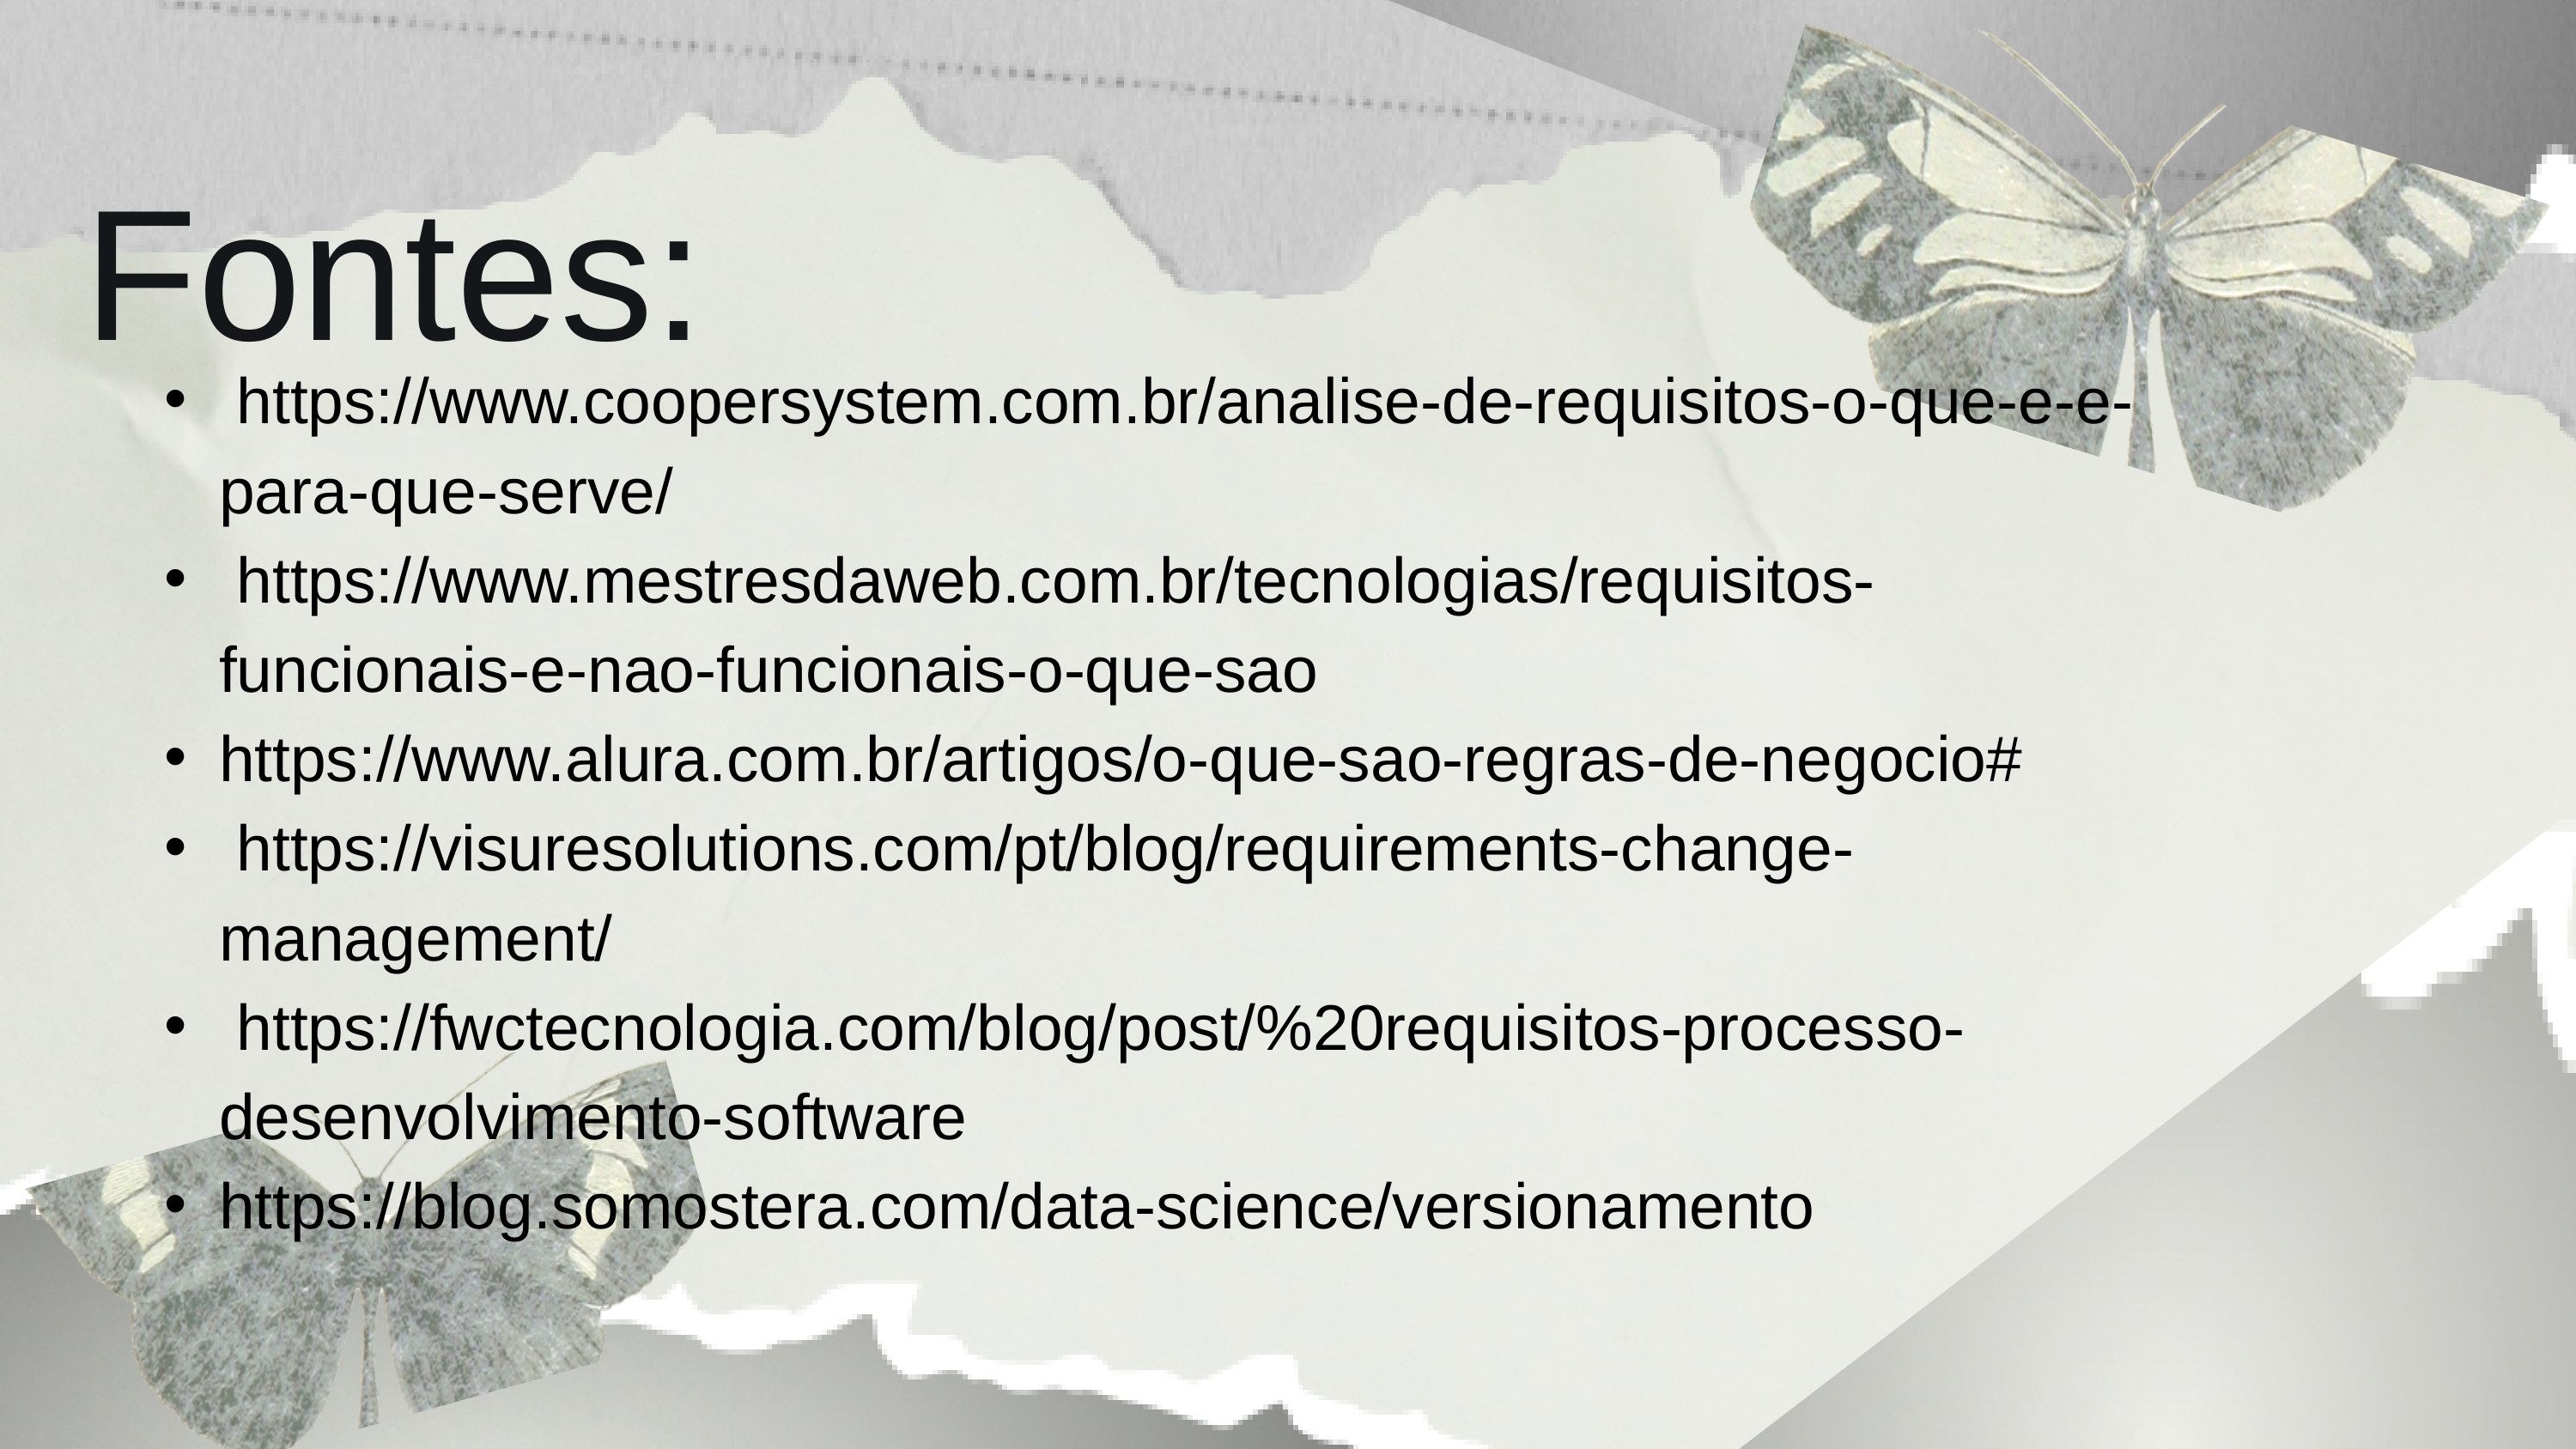

Fontes:
 https://www.coopersystem.com.br/analise-de-requisitos-o-que-e-e-para-que-serve/
 https://www.mestresdaweb.com.br/tecnologias/requisitos-funcionais-e-nao-funcionais-o-que-sao
https://www.alura.com.br/artigos/o-que-sao-regras-de-negocio#
 https://visuresolutions.com/pt/blog/requirements-change-management/
 https://fwctecnologia.com/blog/post/%20requisitos-processo-desenvolvimento-software
https://blog.somostera.com/data-science/versionamento